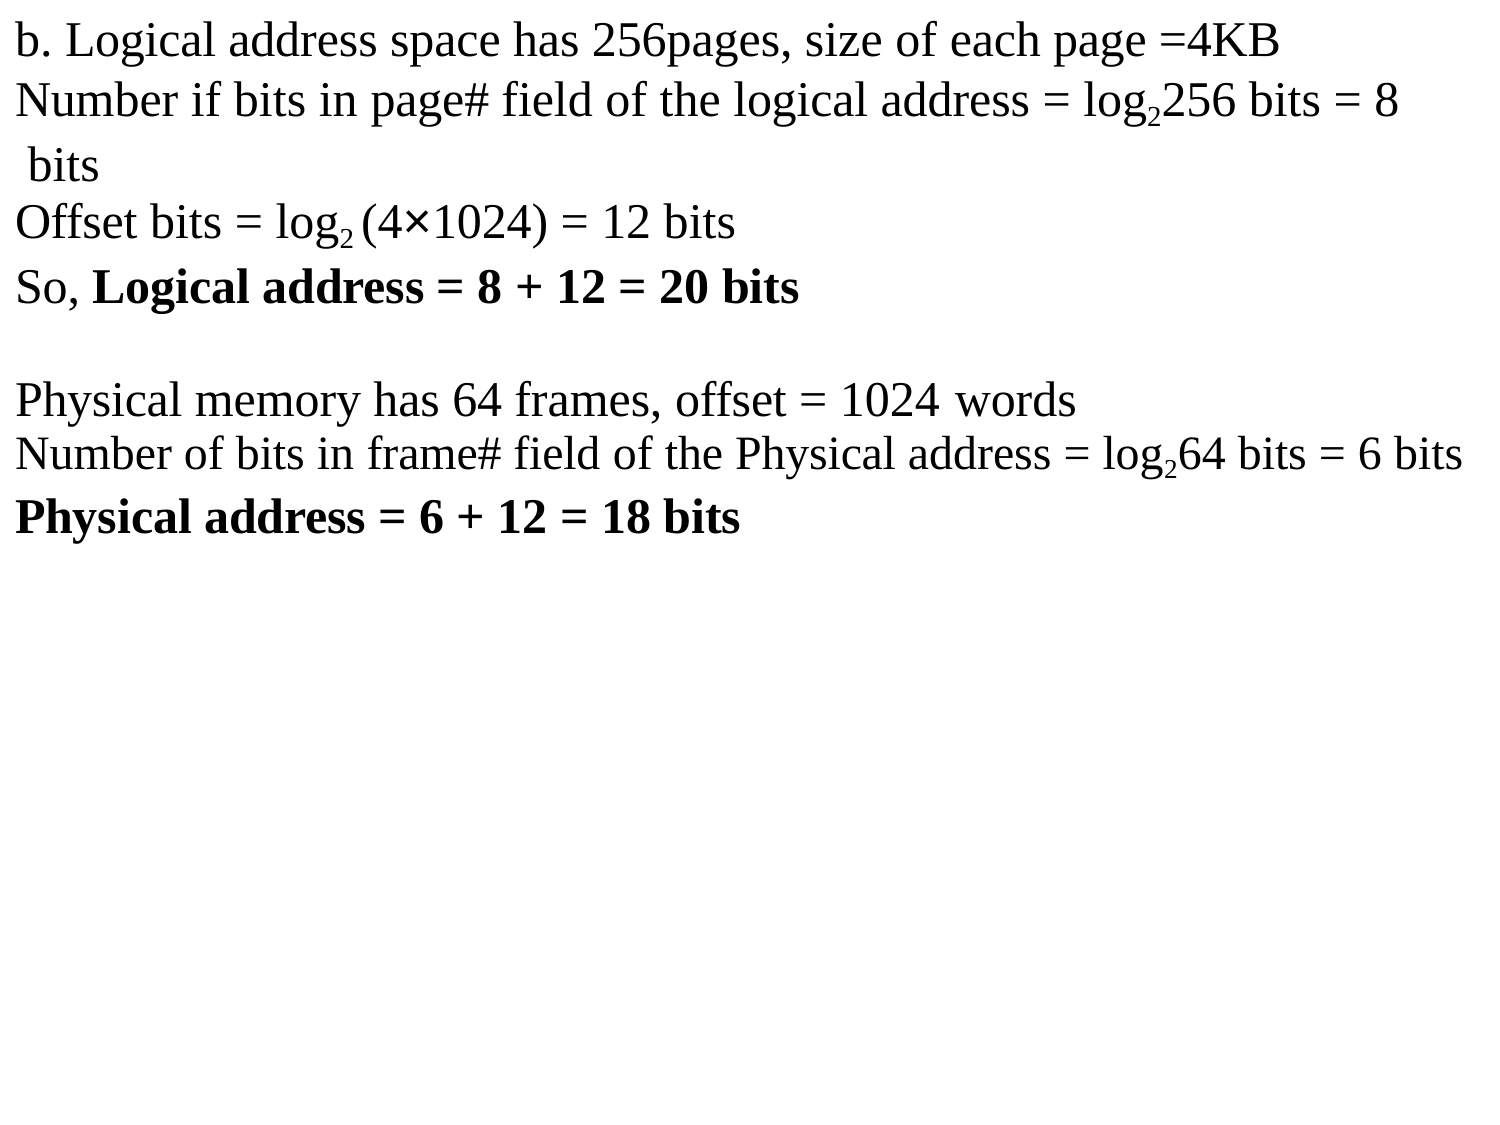

# b. Logical address space has 256pages, size of each page =4KB  Number if bits in page# field of the logical address = log2256 bits = 8  bits
Offset bits = log2 (4×1024) = 12 bits  So, Logical address = 8 + 12 = 20 bits
Physical memory has 64 frames, offset = 1024 words
Number of bits in frame# field of the Physical address = log264 bits = 6 bits
Physical address = 6 + 12 = 18 bits